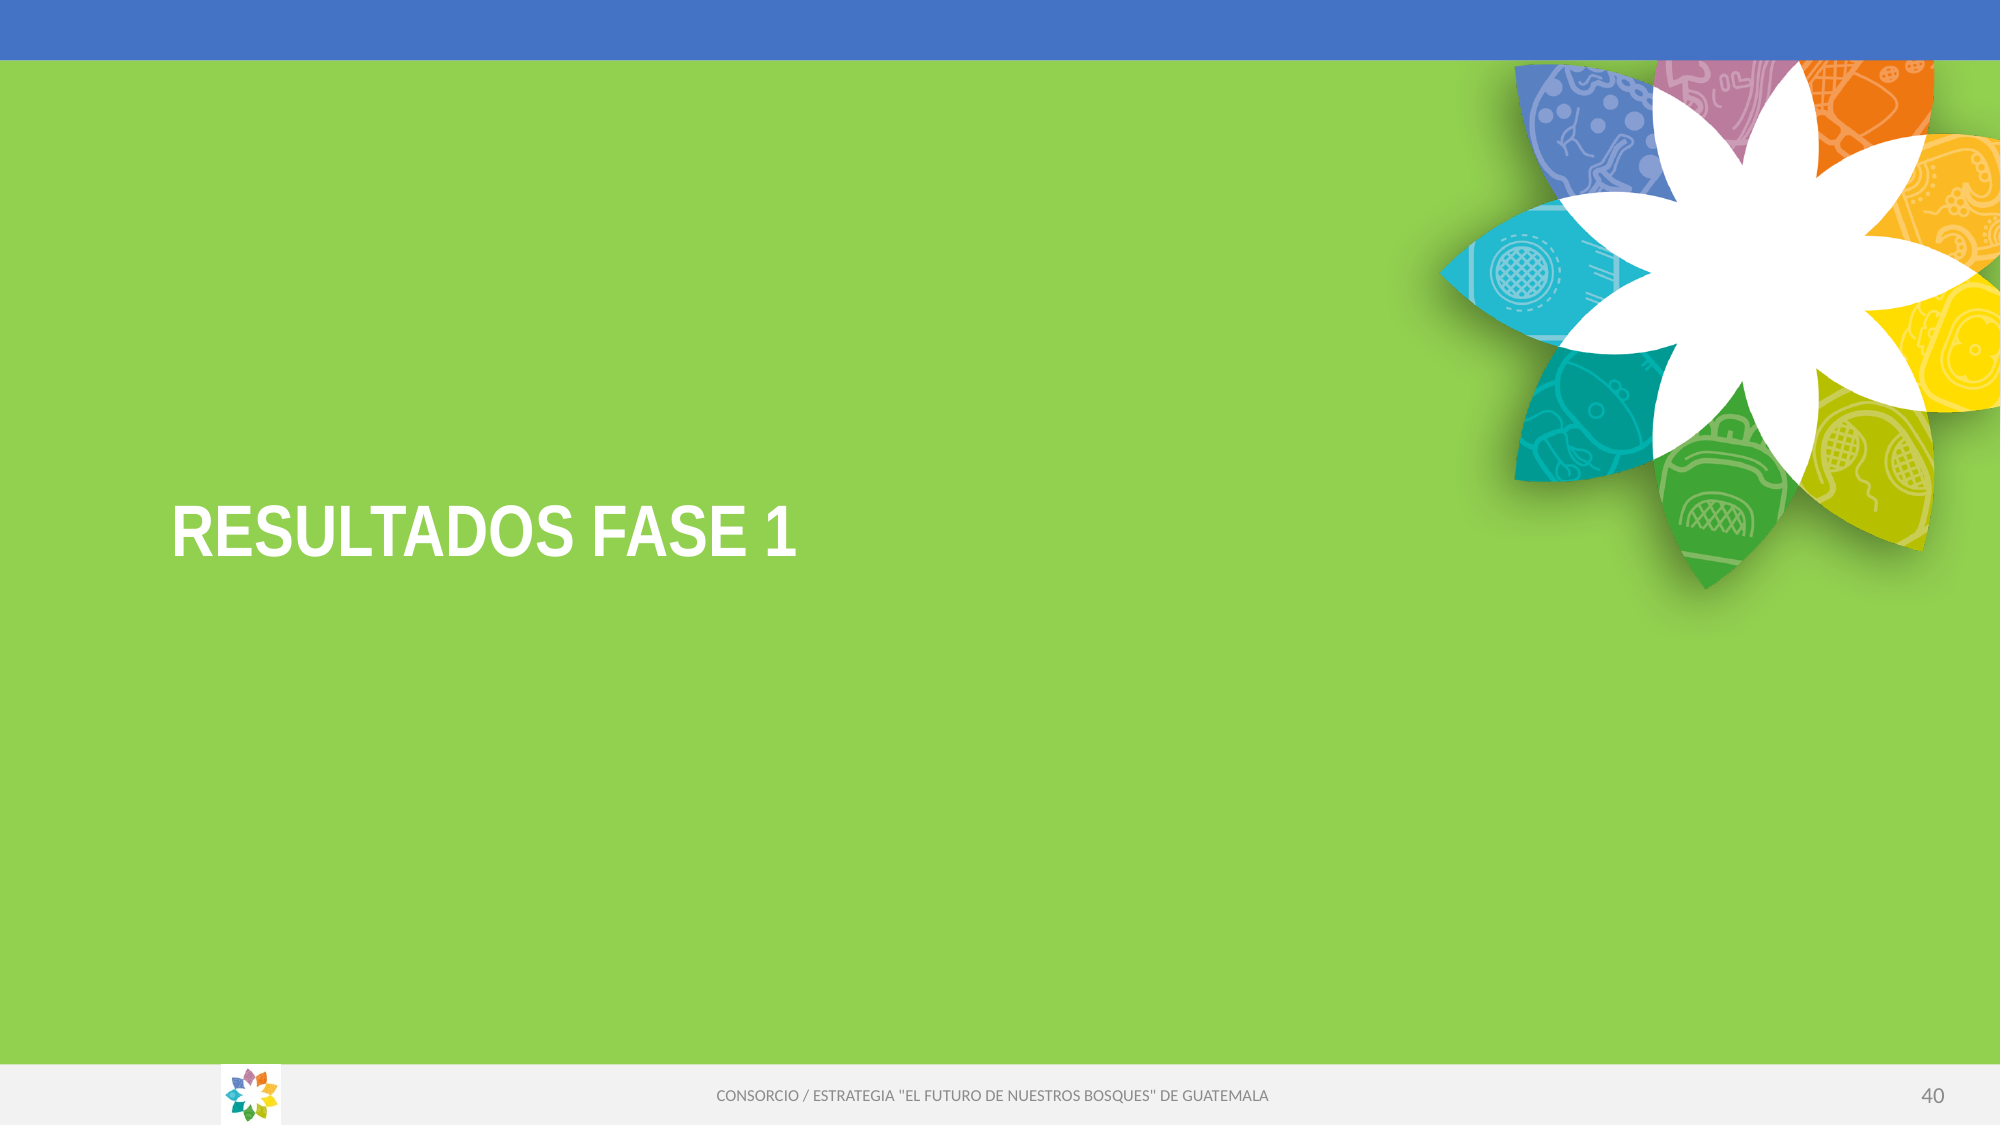

# RESULTADOS FASE 1
CONSORCIO / ESTRATEGIA "EL FUTURO DE NUESTROS BOSQUES" DE GUATEMALA
40